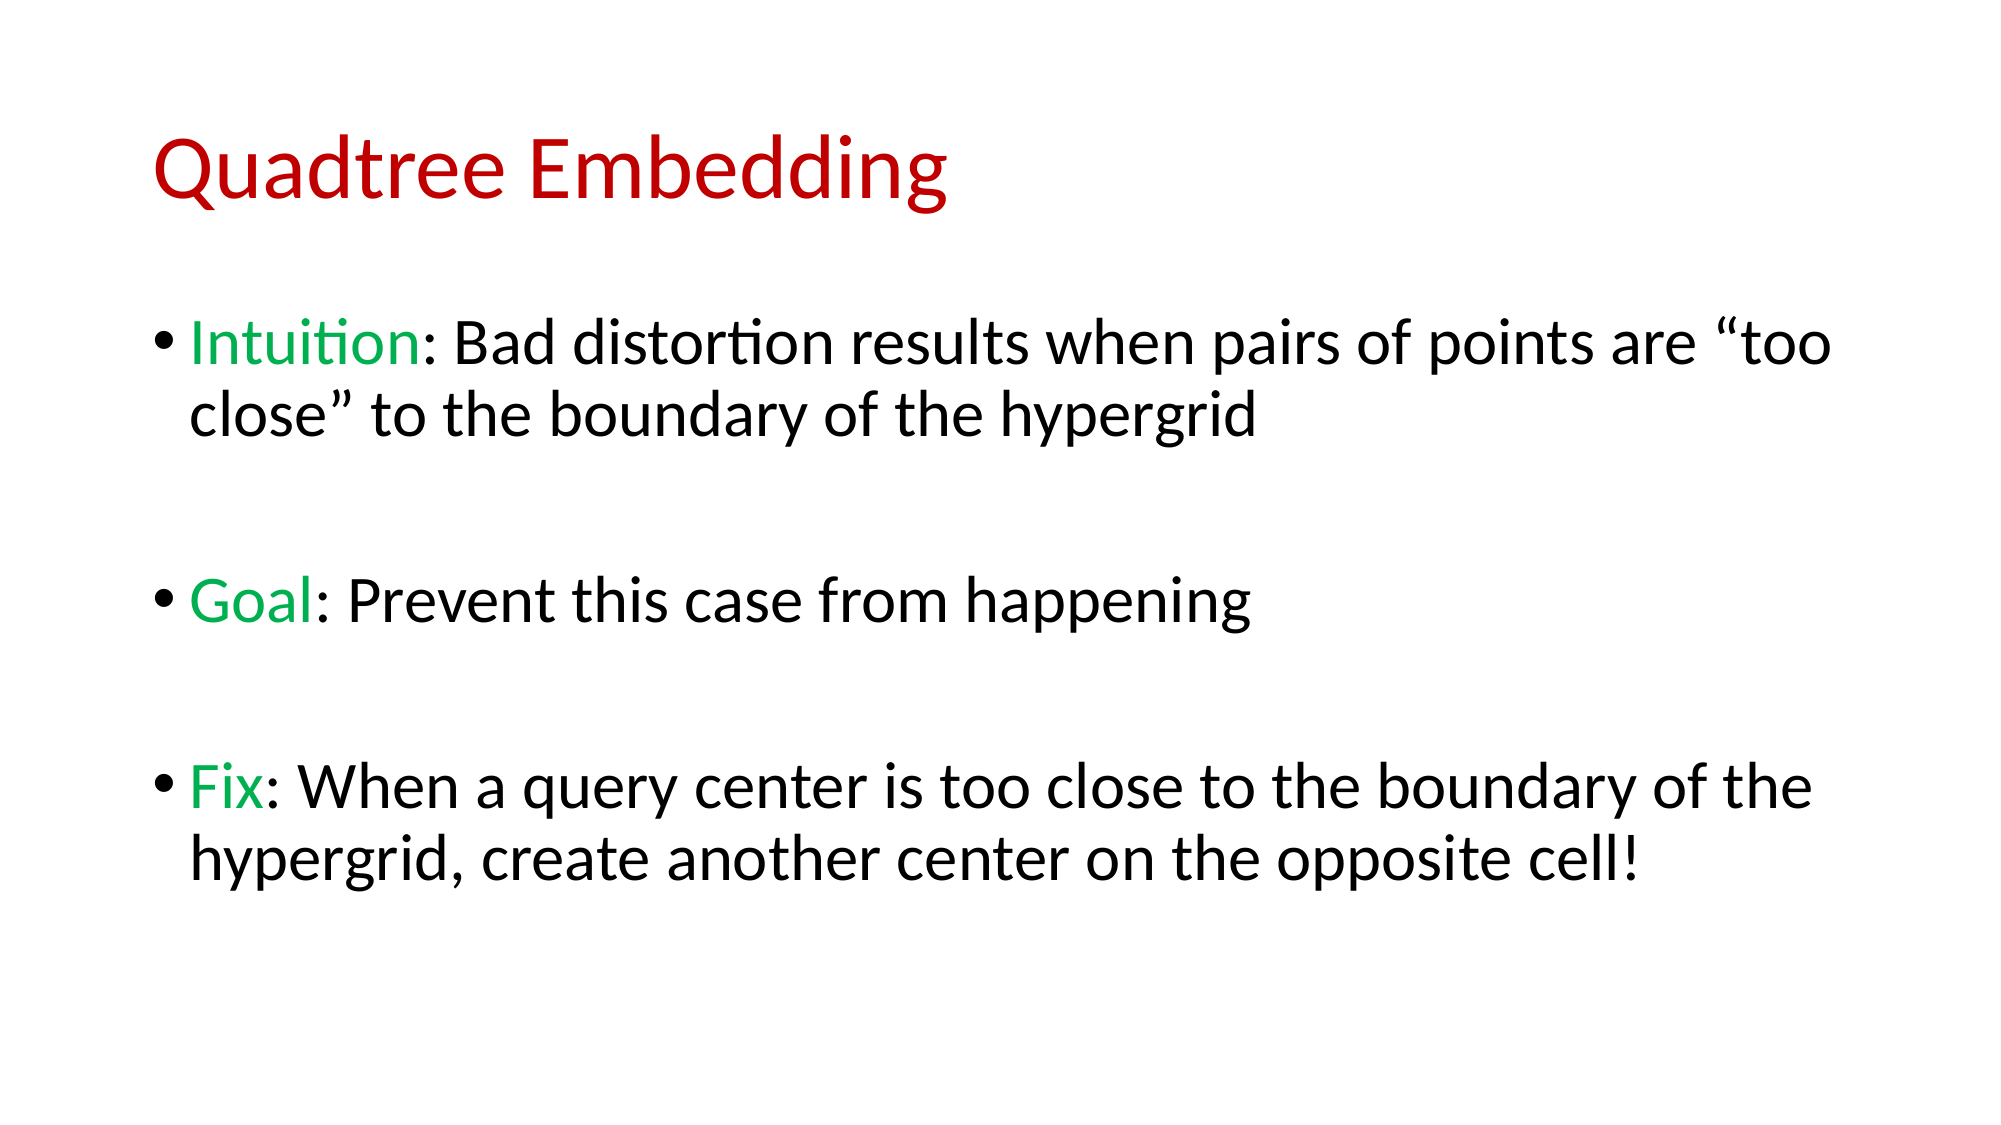

# Quadtree Embedding
Intuition: Bad distortion results when pairs of points are “too close” to the boundary of the hypergrid

Goal: Prevent this case from happening

Fix: When a query center is too close to the boundary of the hypergrid, create another center on the opposite cell!